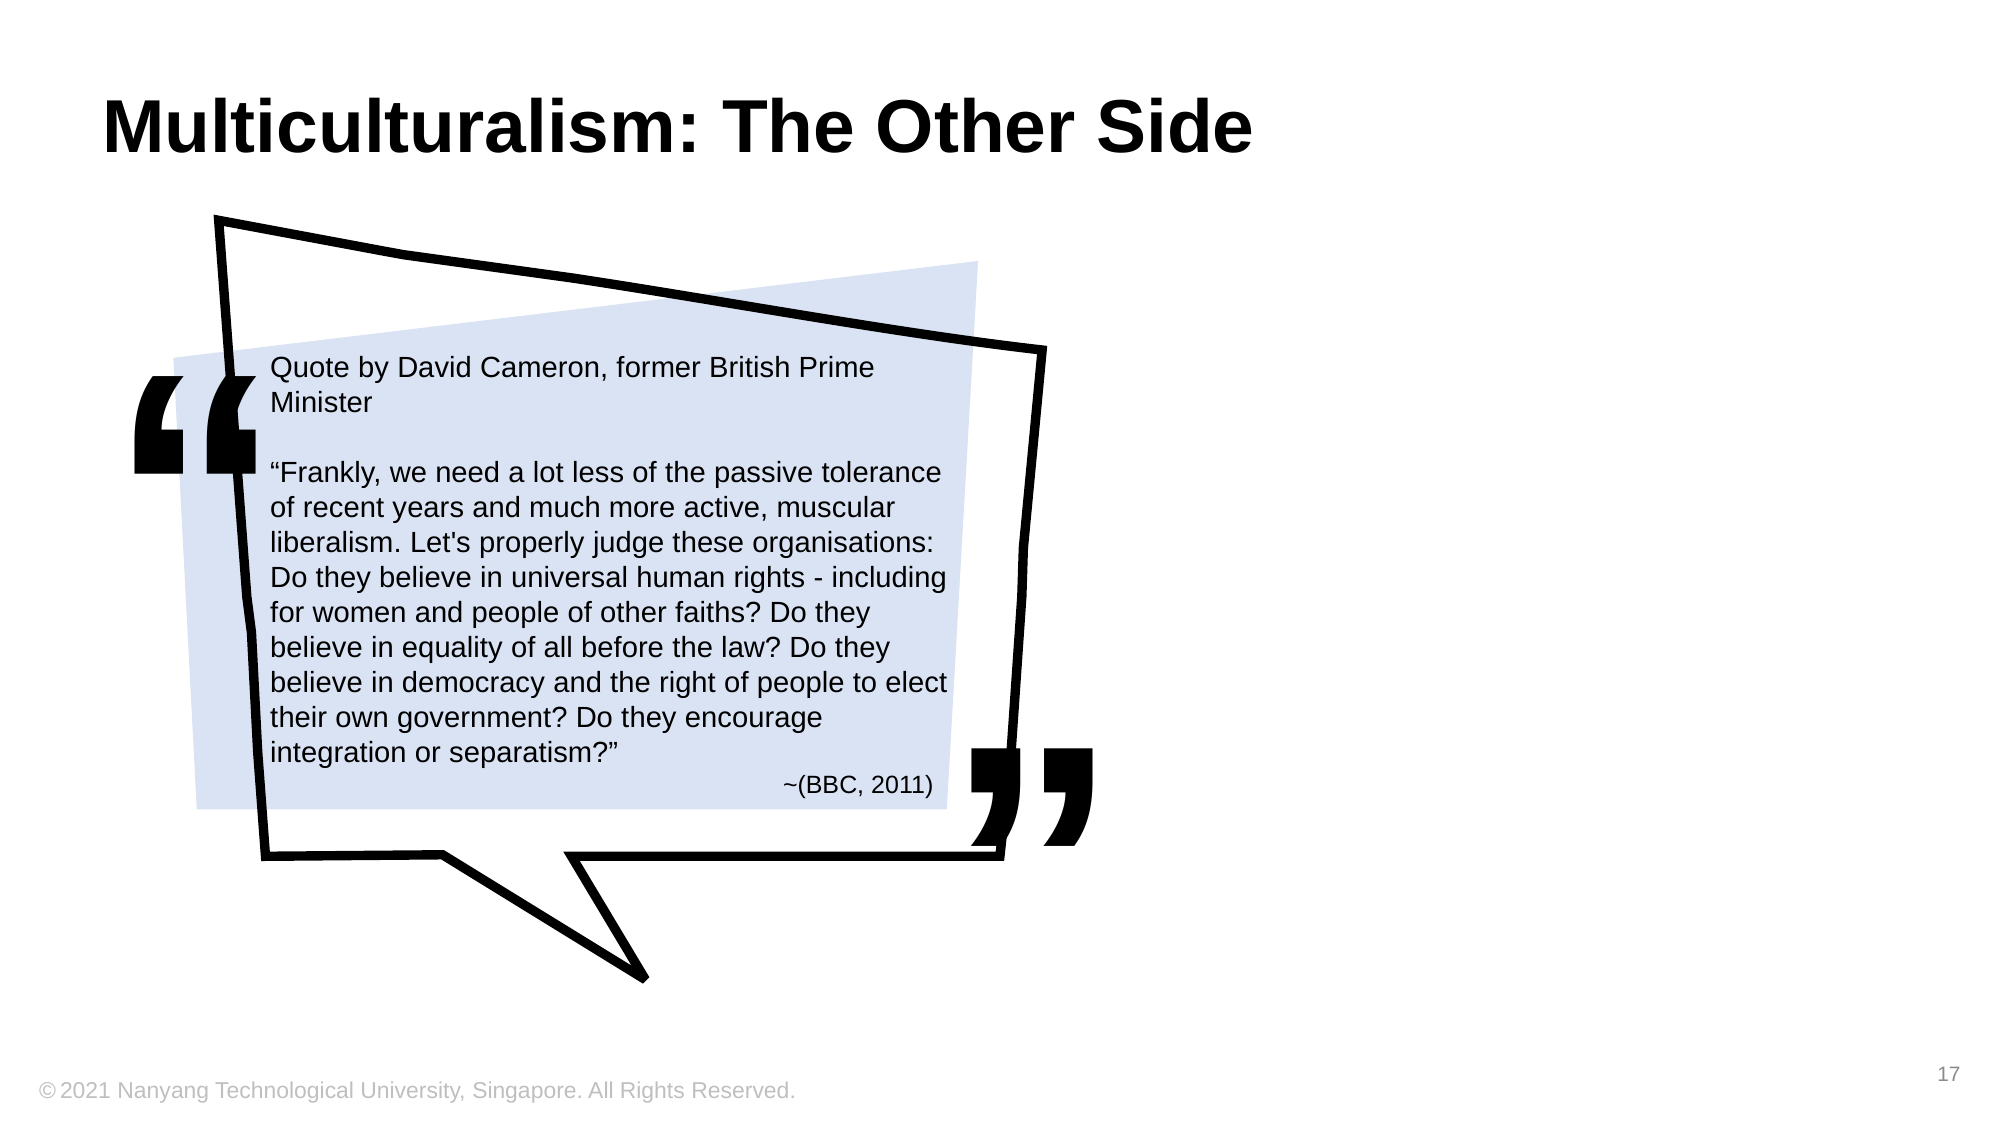

# Multiculturalism: The Other Side

“

Quote by David Cameron, former British Prime Minister

“Frankly, we need a lot less of the passive tolerance of recent years and much more active, muscular liberalism. Let's properly judge these organisations: Do they believe in universal human rights - including for women and people of other faiths? Do they believe in equality of all before the law? Do they believe in democracy and the right of people to elect their own government? Do they encourage integration or separatism?”
			         ~(BBC, 2011)
“
17